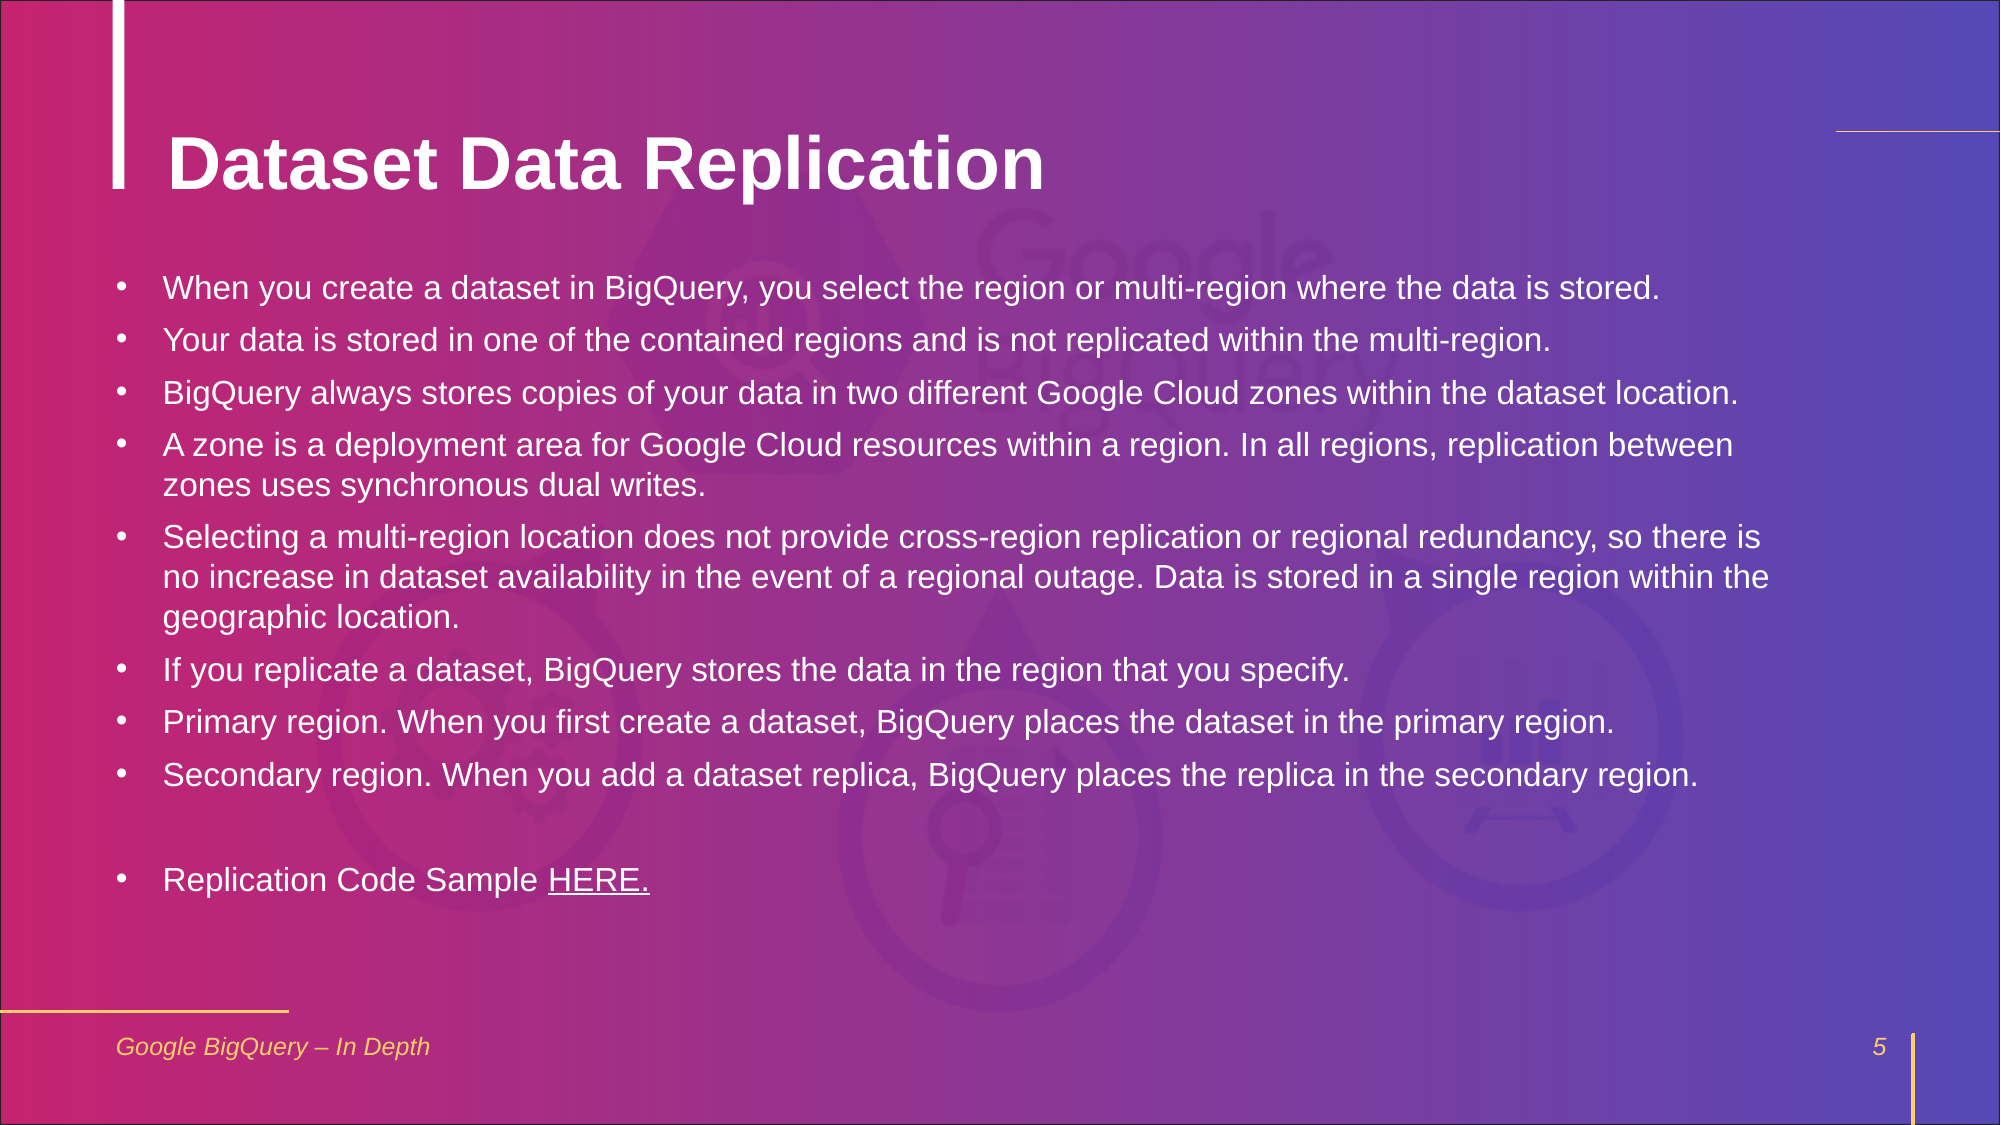

# Dataset Data Replication
When you create a dataset in BigQuery, you select the region or multi-region where the data is stored.
Your data is stored in one of the contained regions and is not replicated within the multi-region.
BigQuery always stores copies of your data in two different Google Cloud zones within the dataset location.
A zone is a deployment area for Google Cloud resources within a region. In all regions, replication between zones uses synchronous dual writes.
Selecting a multi-region location does not provide cross-region replication or regional redundancy, so there is no increase in dataset availability in the event of a regional outage. Data is stored in a single region within the geographic location.
If you replicate a dataset, BigQuery stores the data in the region that you specify.
Primary region. When you first create a dataset, BigQuery places the dataset in the primary region.
Secondary region. When you add a dataset replica, BigQuery places the replica in the secondary region.

Replication Code Sample HERE.
Google BigQuery – In Depth
5